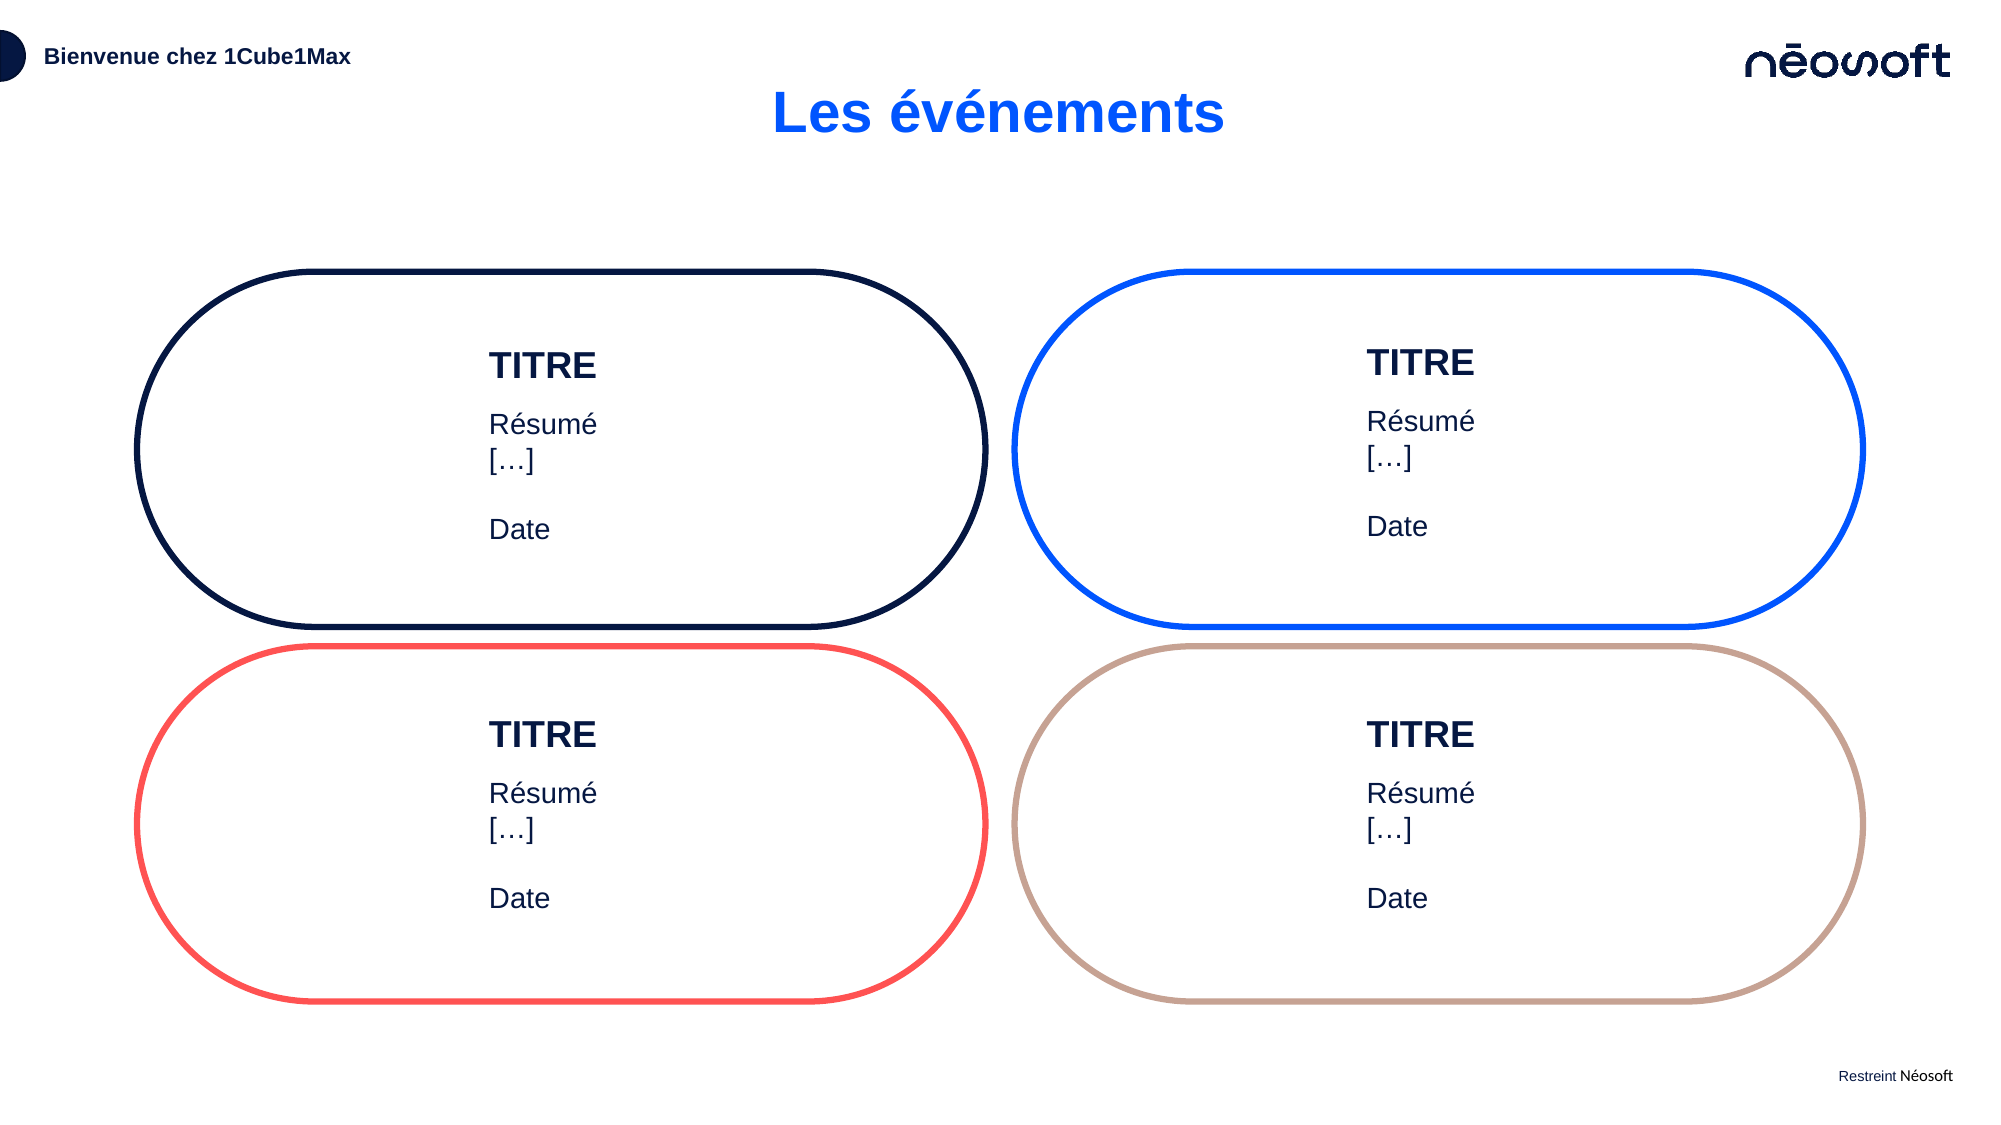

Bienvenue chez 1Cube1Max
# Les événements

TITRE

TITRE

Résumé
[…]

Date
Résumé
[…]

Date

TITRE
TITRE

Résumé
[…]

Date
Résumé
[…]

Date